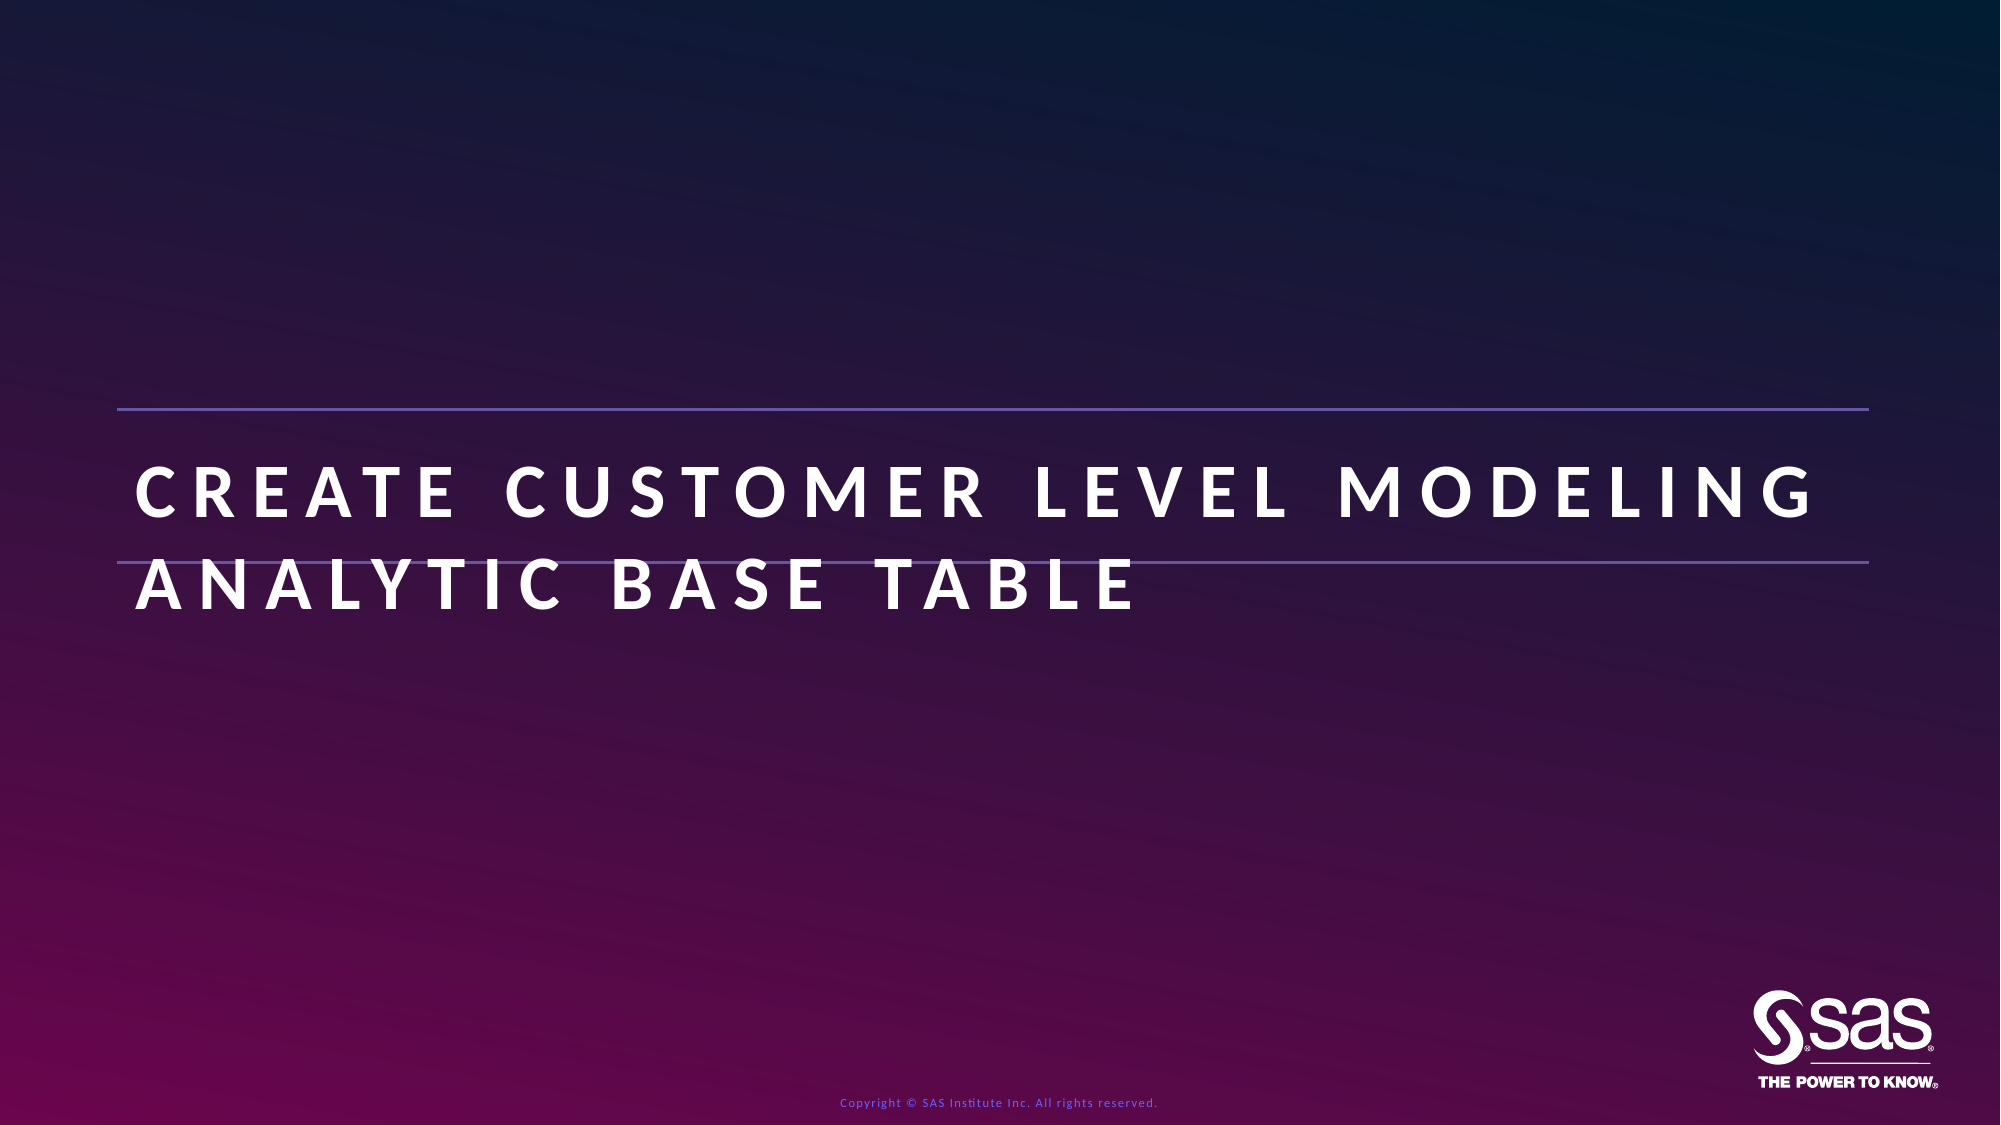

# Create customer level modeling analytic base table